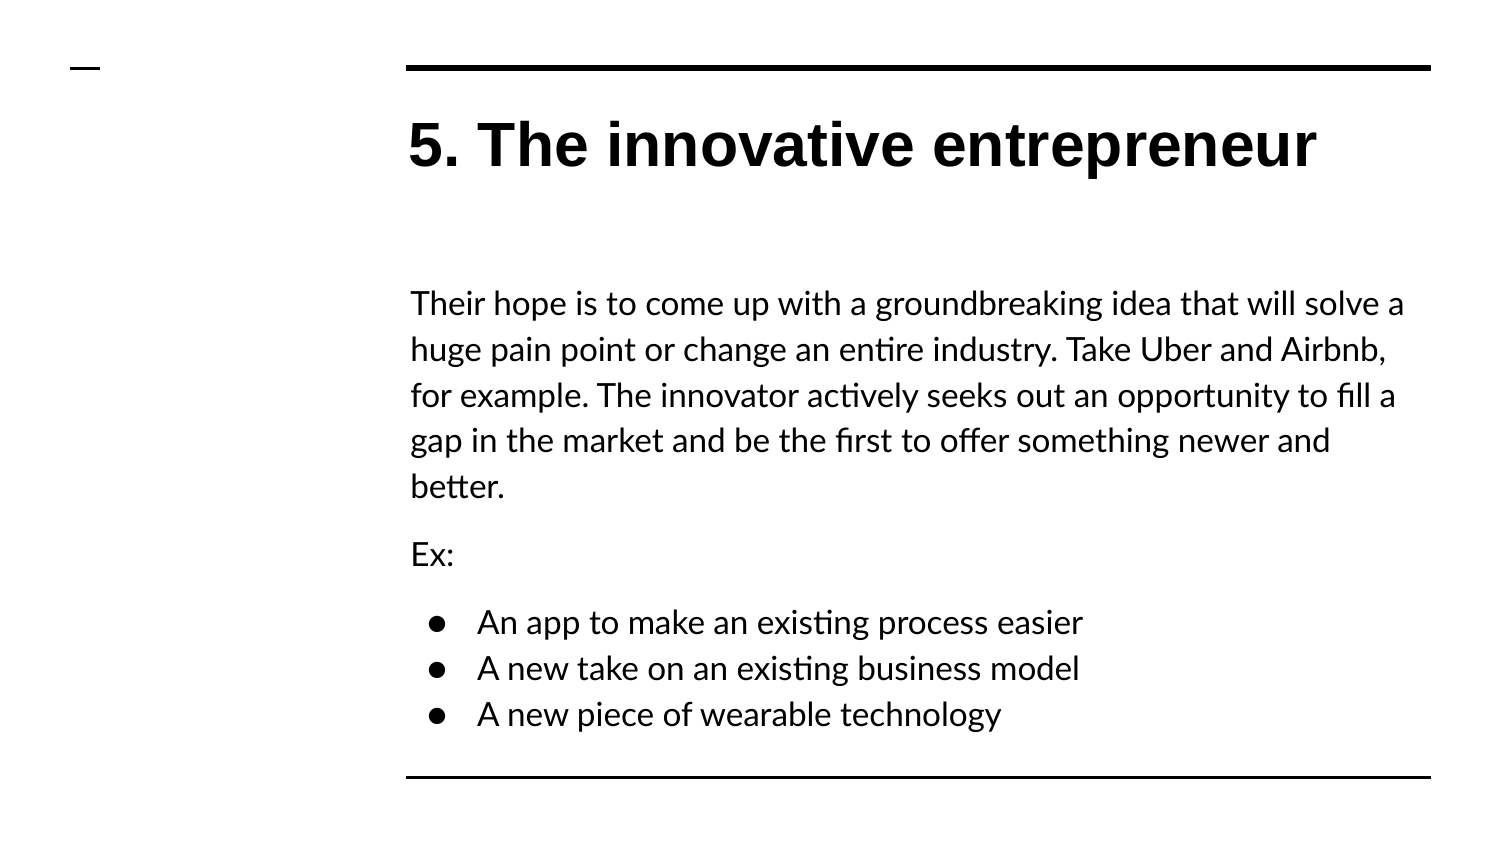

# 5. The innovative entrepreneur
Their hope is to come up with a groundbreaking idea that will solve a huge pain point or change an entire industry. Take Uber and Airbnb, for example. The innovator actively seeks out an opportunity to fill a gap in the market and be the first to offer something newer and better.
Ex:
An app to make an existing process easier
A new take on an existing business model
A new piece of wearable technology